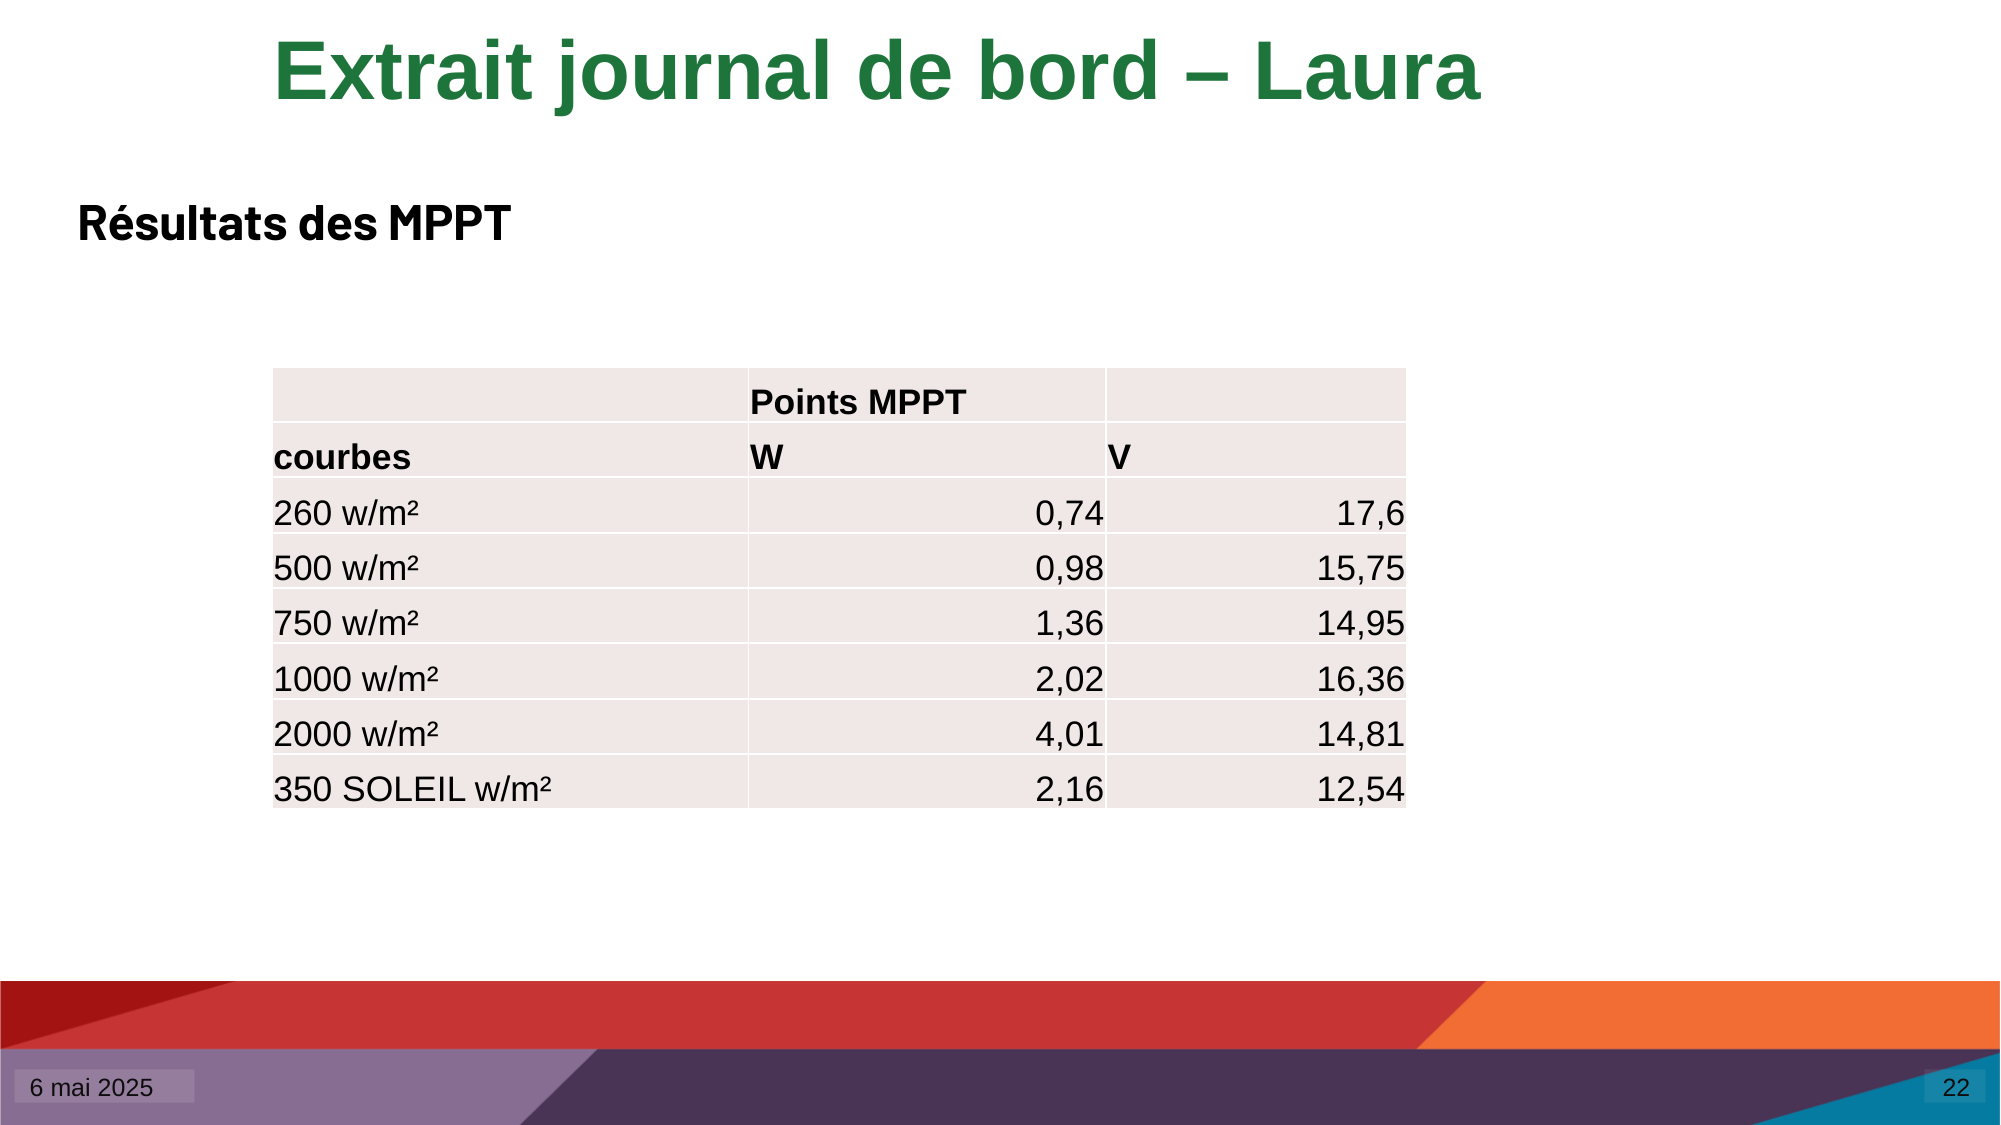

# Extrait journal de bord – Laura
Résultats des MPPT

|  | Points MPPT |  |
| --- | --- | --- |
| courbes | W | V |
| 260 w/m² | 0,74 | 17,6 |
| 500 w/m² | 0,98 | 15,75 |
| 750 w/m² | 1,36 | 14,95 |
| 1000 w/m² | 2,02 | 16,36 |
| 2000 w/m² | 4,01 | 14,81 |
| 350 SOLEIL w/m² | 2,16 | 12,54 |
6 mai 2025
22